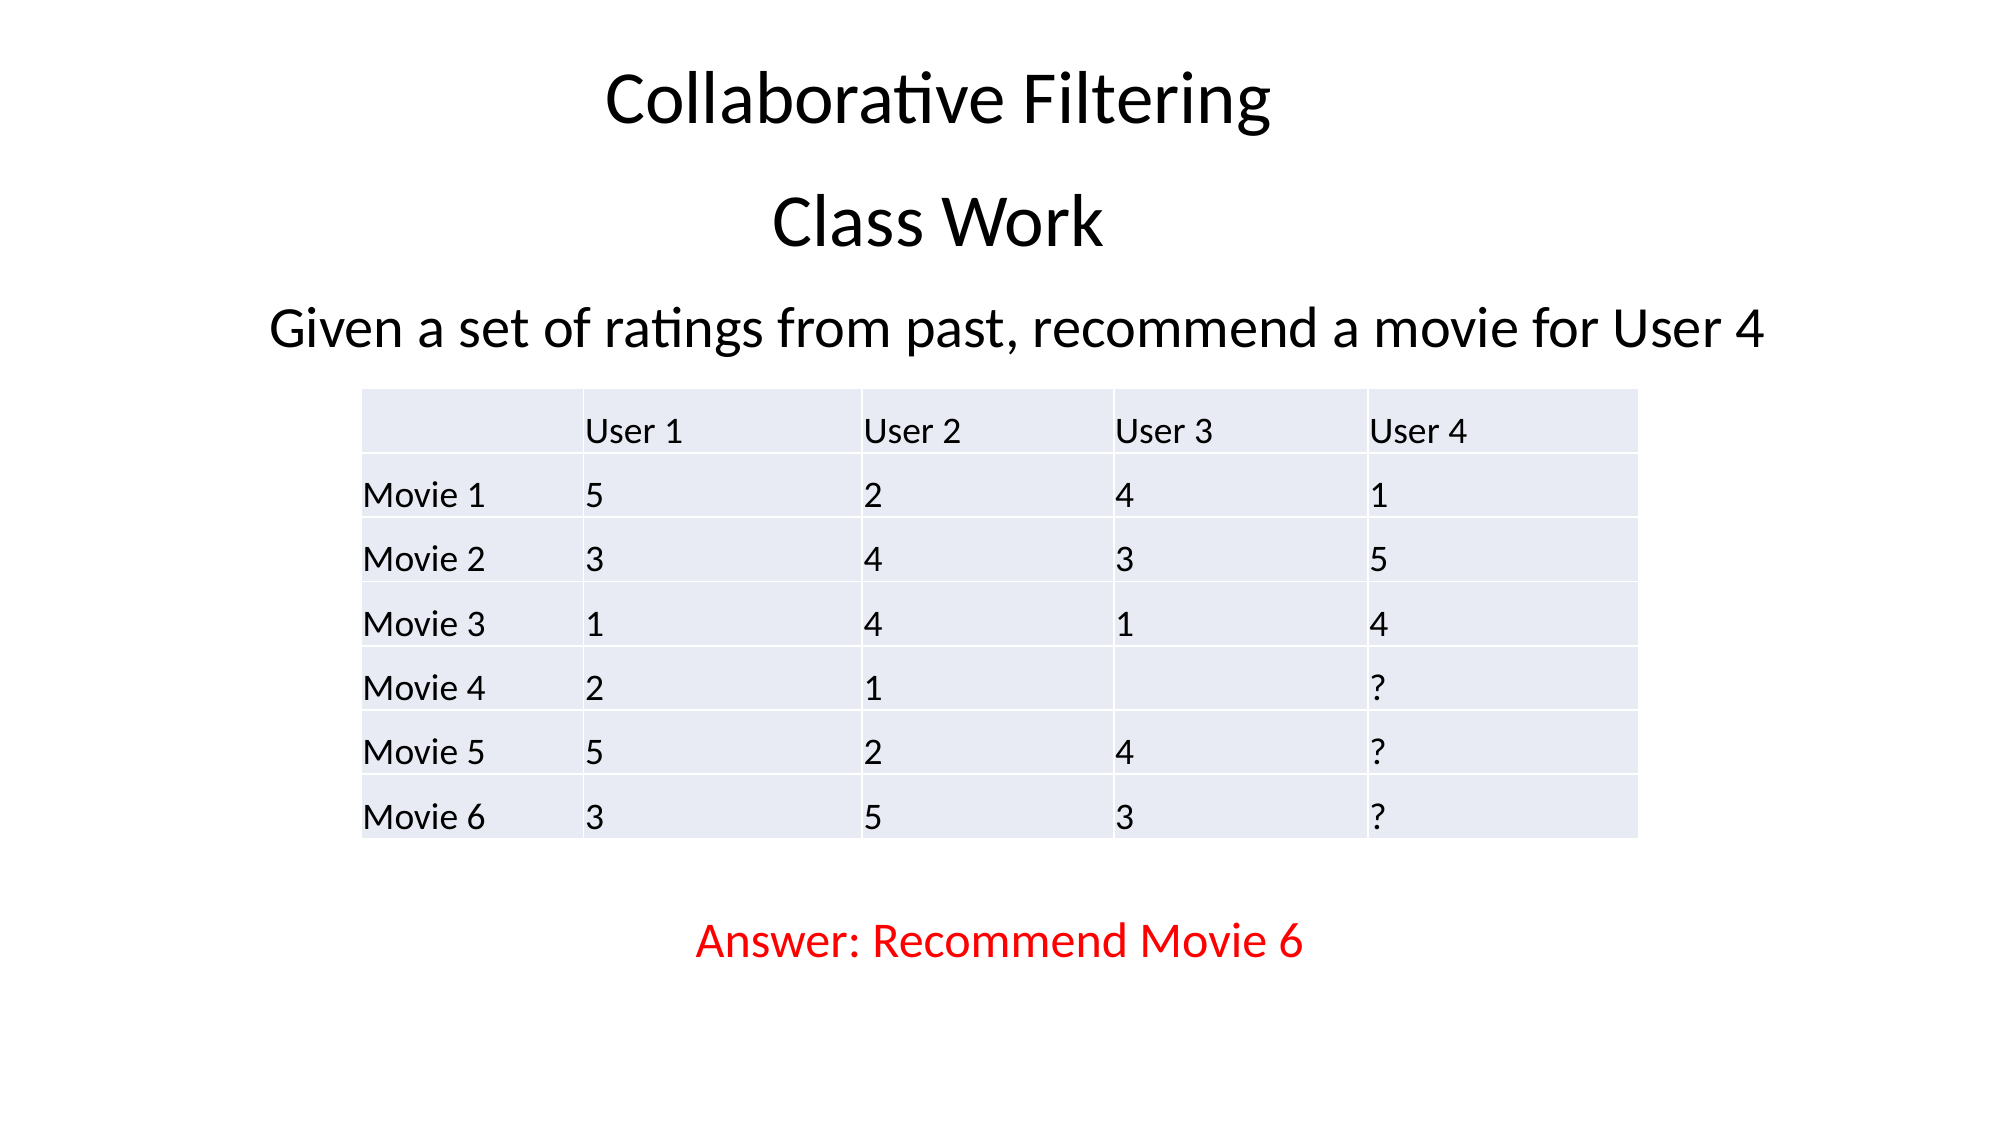

Collaborative Filtering
Class Work
Given a set of ratings from past, recommend a movie for User 4
|  | User 1 | User 2 | User 3 | User 4 |
| --- | --- | --- | --- | --- |
| Movie 1 | 5 | 2 | 4 | 1 |
| Movie 2 | 3 | 4 | 3 | 5 |
| Movie 3 | 1 | 4 | 1 | 4 |
| Movie 4 | 2 | 1 |  | ? |
| Movie 5 | 5 | 2 | 4 | ? |
| Movie 6 | 3 | 5 | 3 | ? |
Answer: Recommend Movie 6